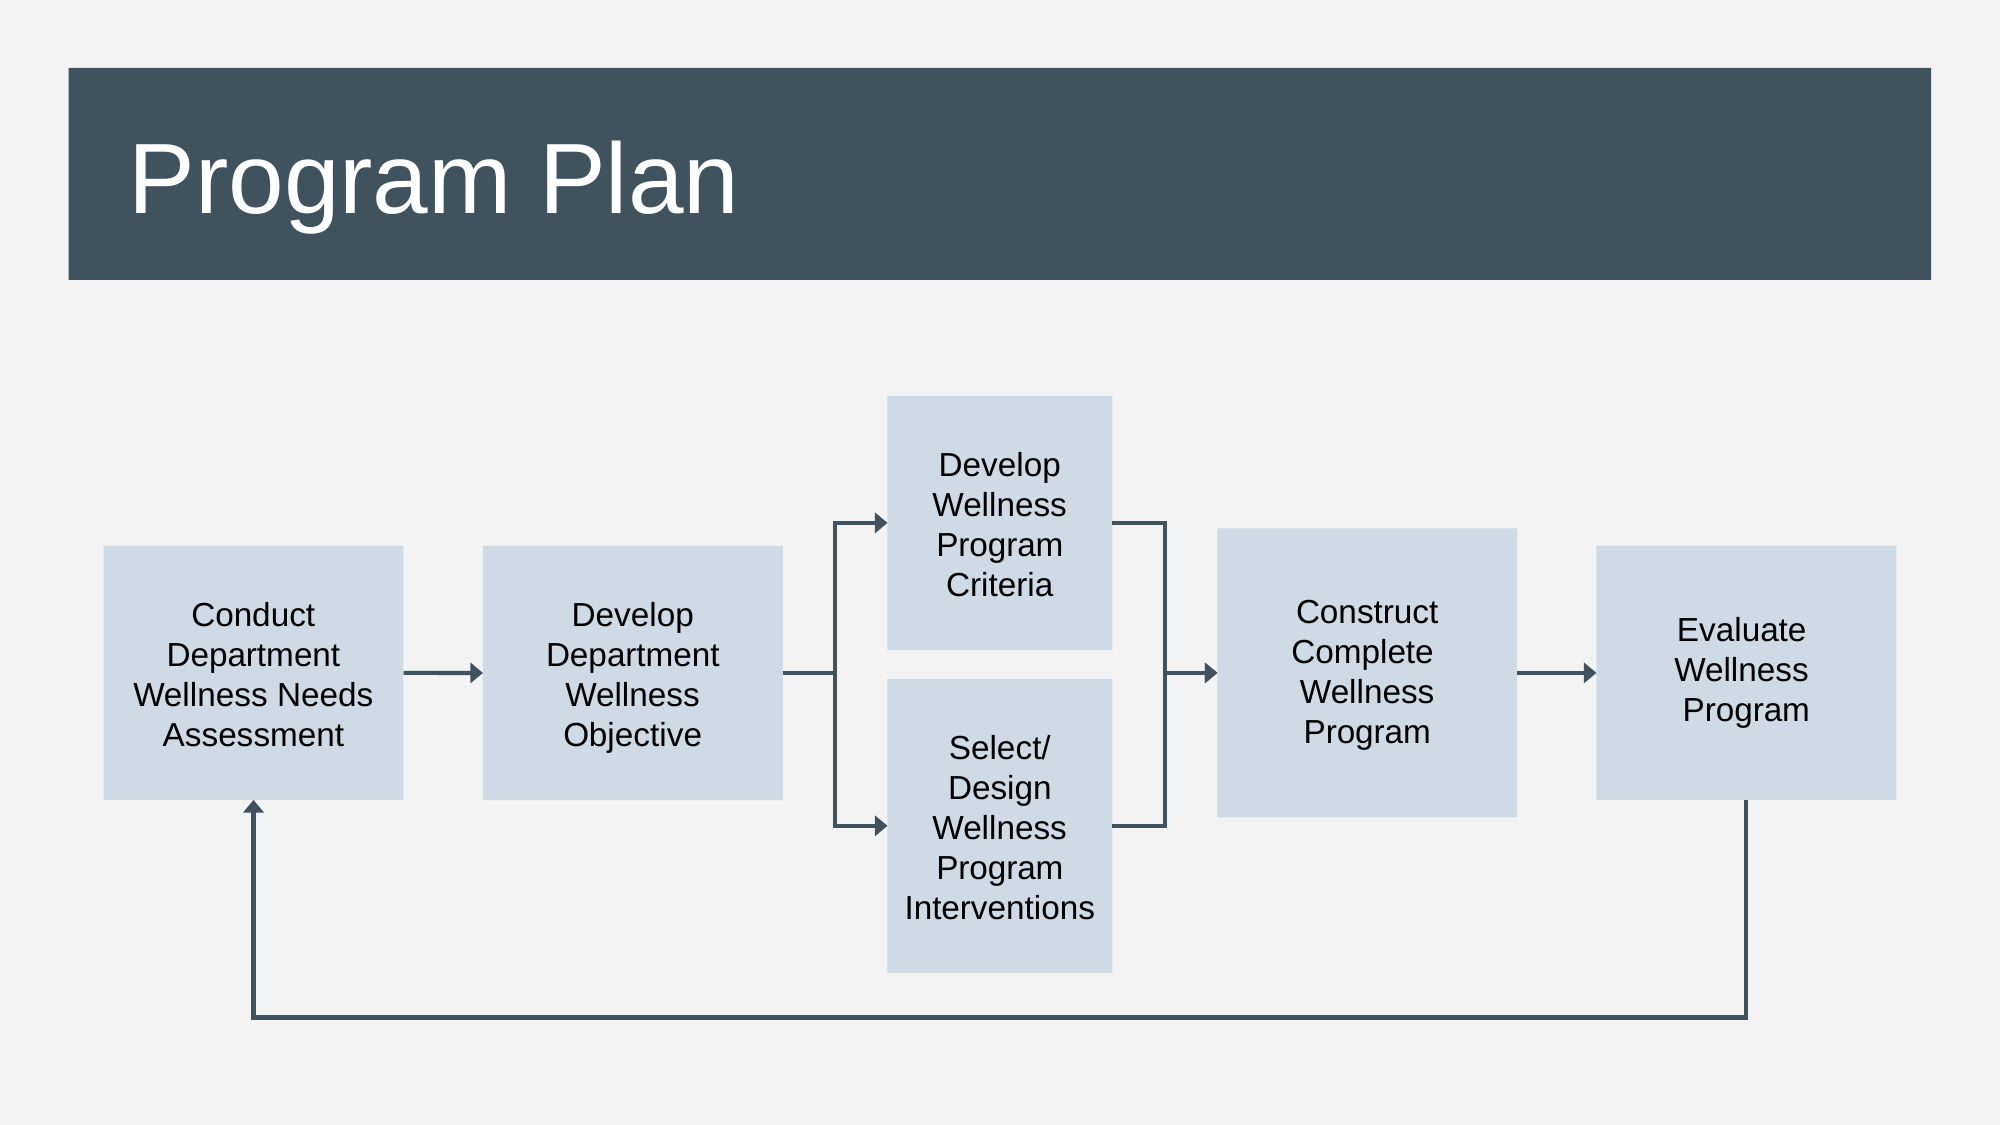

Program Plan

Develop Wellness Program Criteria

Conduct Department Wellness Needs Assessment

Evaluate
Wellness
Program

Develop Department Wellness Objective

Construct Complete
Wellness Program

Select/Design Wellness Program Interventions